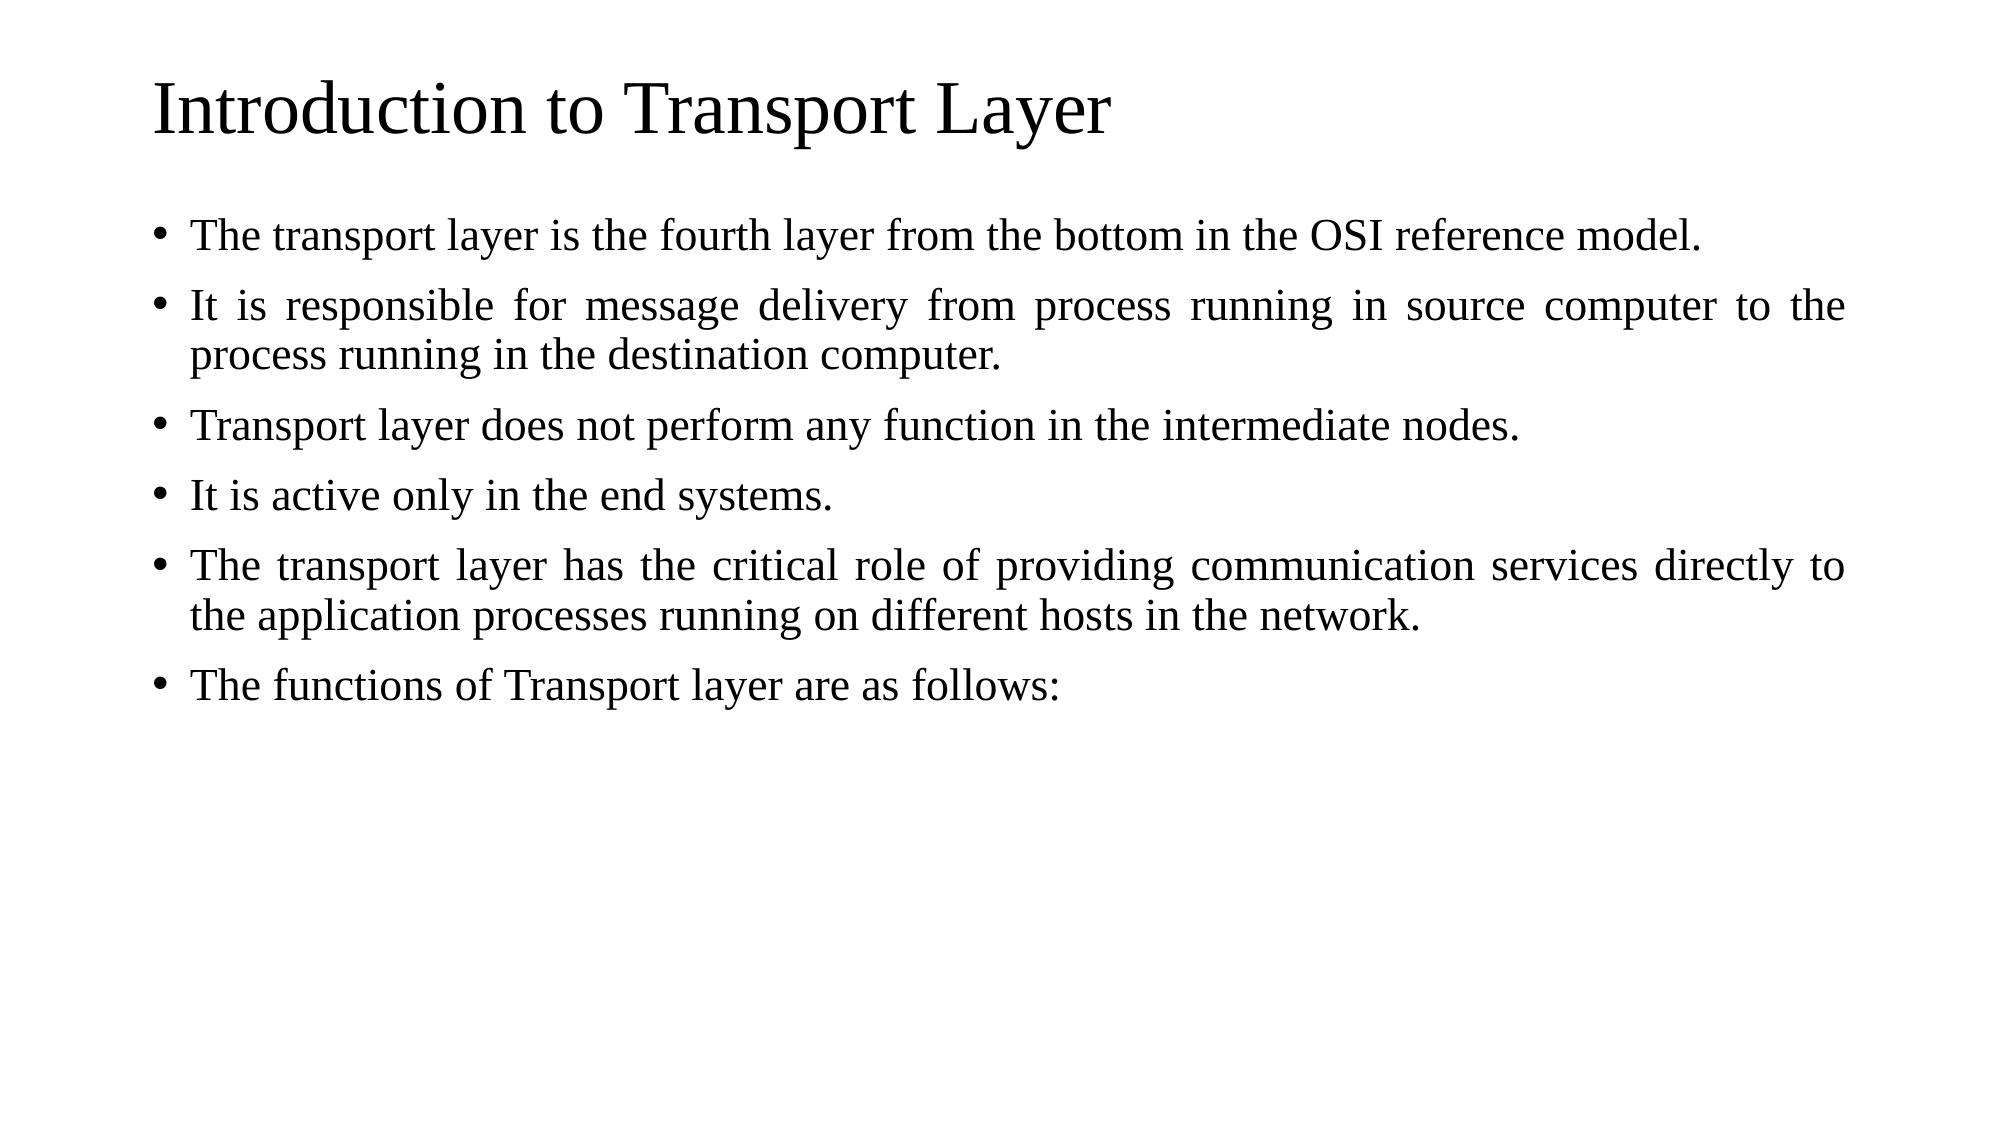

# Introduction to Transport Layer
The transport layer is the fourth layer from the bottom in the OSI reference model.
It is responsible for message delivery from process running in source computer to the process running in the destination computer.
Transport layer does not perform any function in the intermediate nodes.
It is active only in the end systems.
The transport layer has the critical role of providing communication services directly to the application processes running on different hosts in the network.
The functions of Transport layer are as follows: